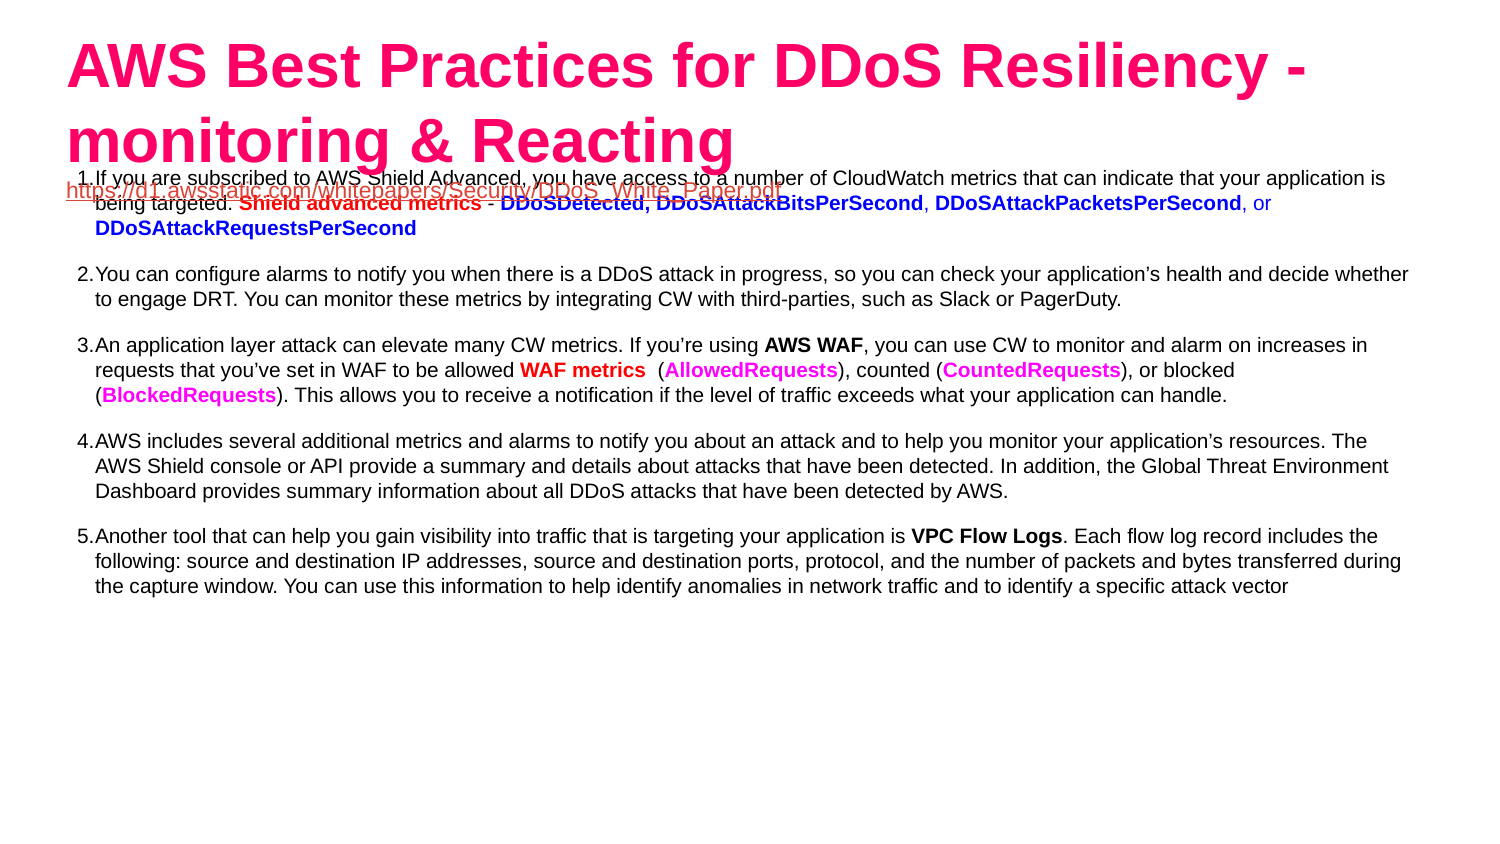

# AWS Best Practices for DDoS Resiliency - monitoring & Reacting
https://d1.awsstatic.com/whitepapers/Security/DDoS_White_Paper.pdf
If you are subscribed to AWS Shield Advanced, you have access to a number of CloudWatch metrics that can indicate that your application is being targeted. Shield advanced metrics - DDoSDetected, DDoSAttackBitsPerSecond, DDoSAttackPacketsPerSecond, or DDoSAttackRequestsPerSecond
You can configure alarms to notify you when there is a DDoS attack in progress, so you can check your application’s health and decide whether to engage DRT. You can monitor these metrics by integrating CW with third-parties, such as Slack or PagerDuty.
An application layer attack can elevate many CW metrics. If you’re using AWS WAF, you can use CW to monitor and alarm on increases in requests that you’ve set in WAF to be allowed WAF metrics  (AllowedRequests), counted (CountedRequests), or blocked (BlockedRequests). This allows you to receive a notification if the level of traffic exceeds what your application can handle.
AWS includes several additional metrics and alarms to notify you about an attack and to help you monitor your application’s resources. The AWS Shield console or API provide a summary and details about attacks that have been detected. In addition, the Global Threat Environment Dashboard provides summary information about all DDoS attacks that have been detected by AWS.
Another tool that can help you gain visibility into traffic that is targeting your application is VPC Flow Logs. Each flow log record includes the following: source and destination IP addresses, source and destination ports, protocol, and the number of packets and bytes transferred during the capture window. You can use this information to help identify anomalies in network traffic and to identify a specific attack vector